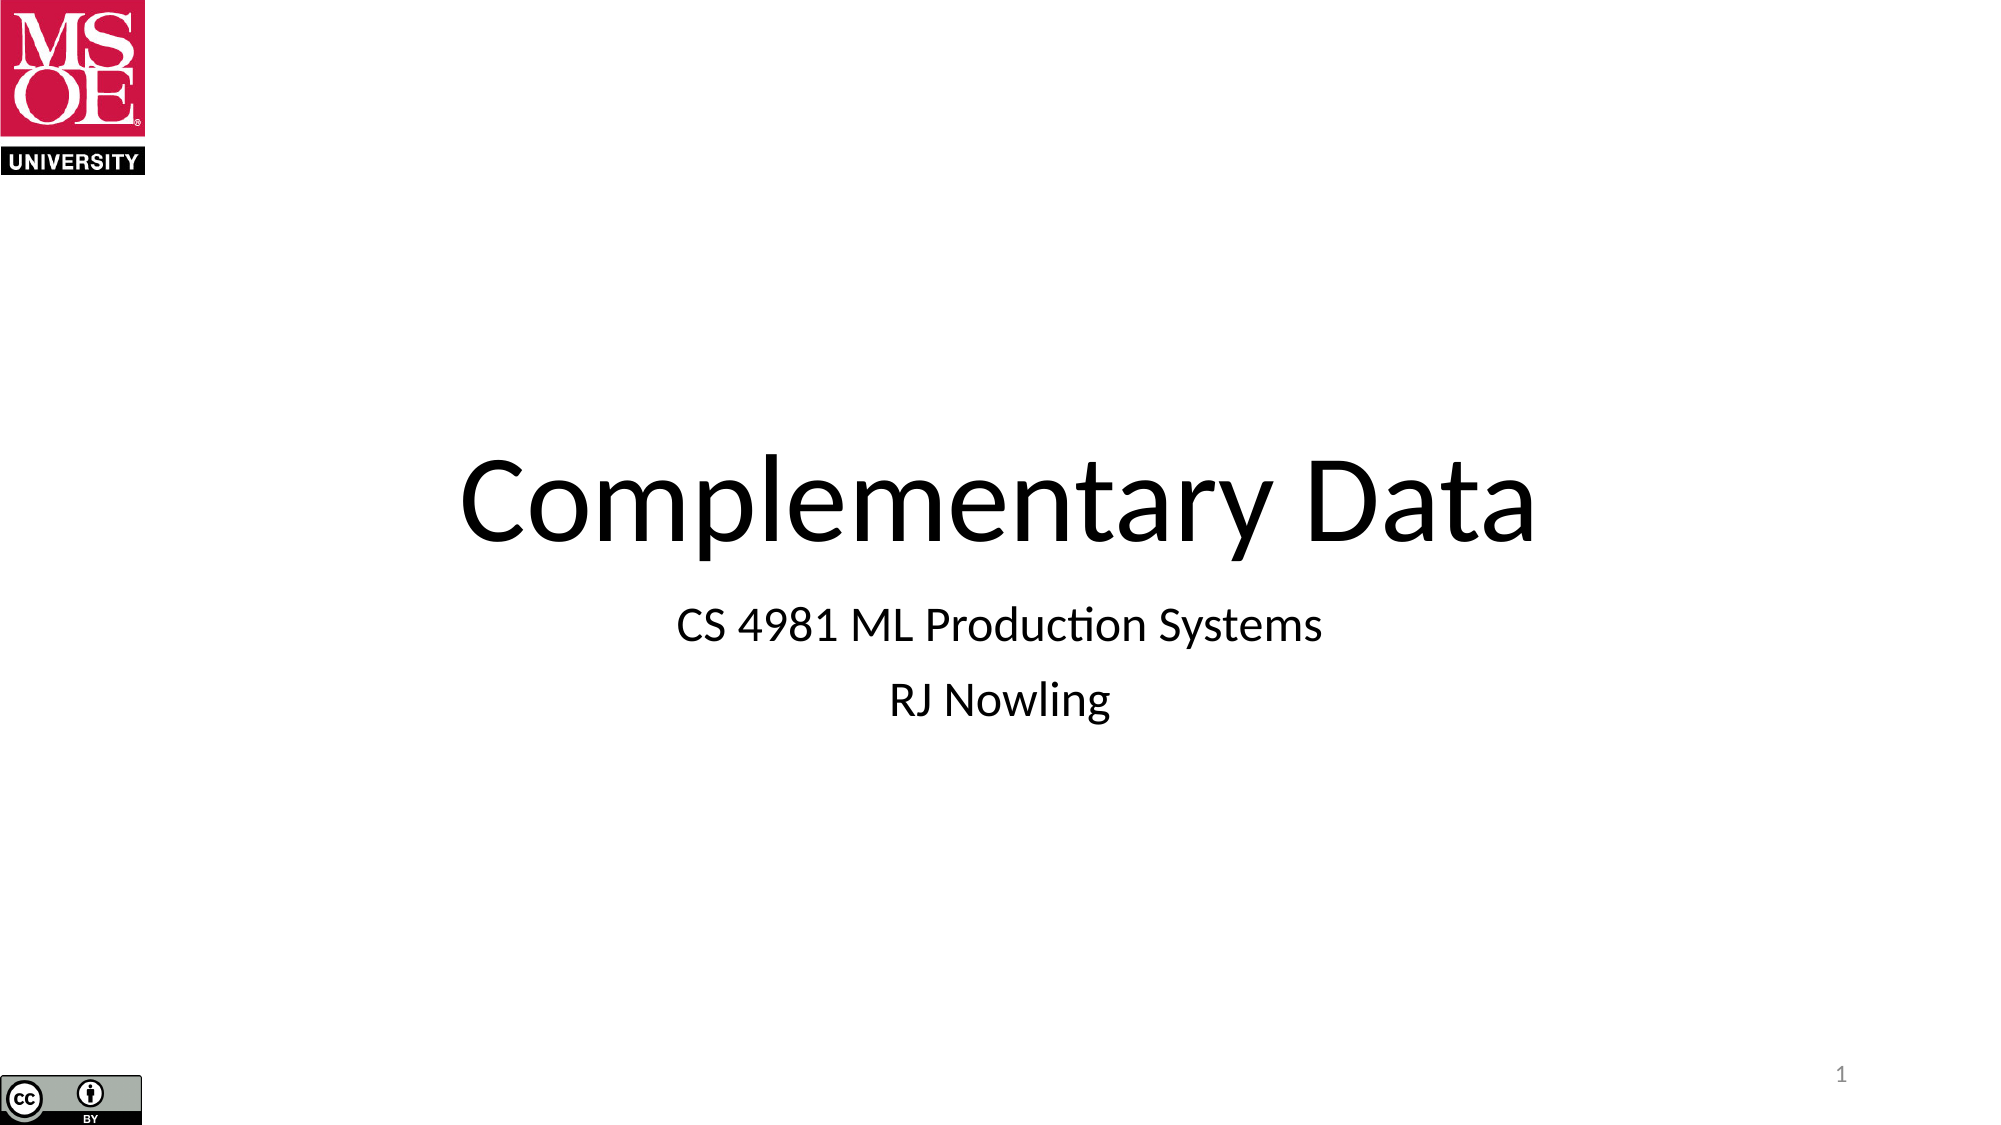

# Complementary Data
CS 4981 ML Production Systems
RJ Nowling
1